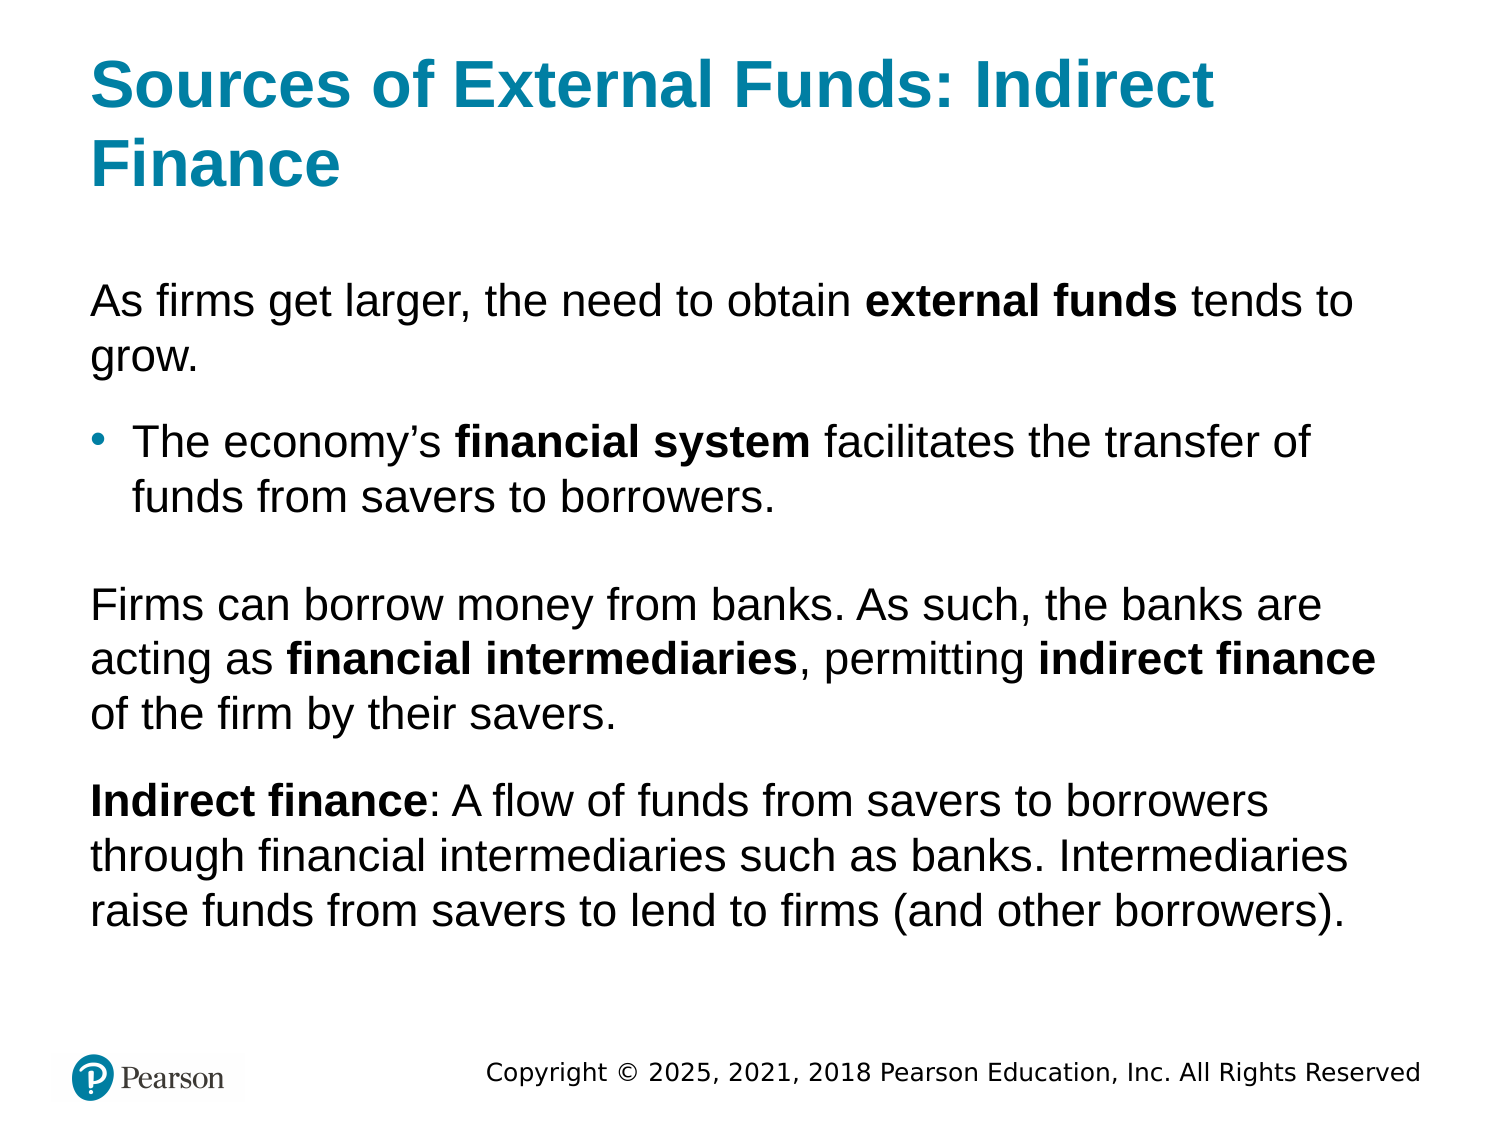

# Sources of External Funds: Indirect Finance
As firms get larger, the need to obtain external funds tends to grow.
The economy’s financial system facilitates the transfer of funds from savers to borrowers.
Firms can borrow money from banks. As such, the banks are acting as financial intermediaries, permitting indirect finance of the firm by their savers.
Indirect finance: A flow of funds from savers to borrowers through financial intermediaries such as banks. Intermediaries raise funds from savers to lend to firms (and other borrowers).